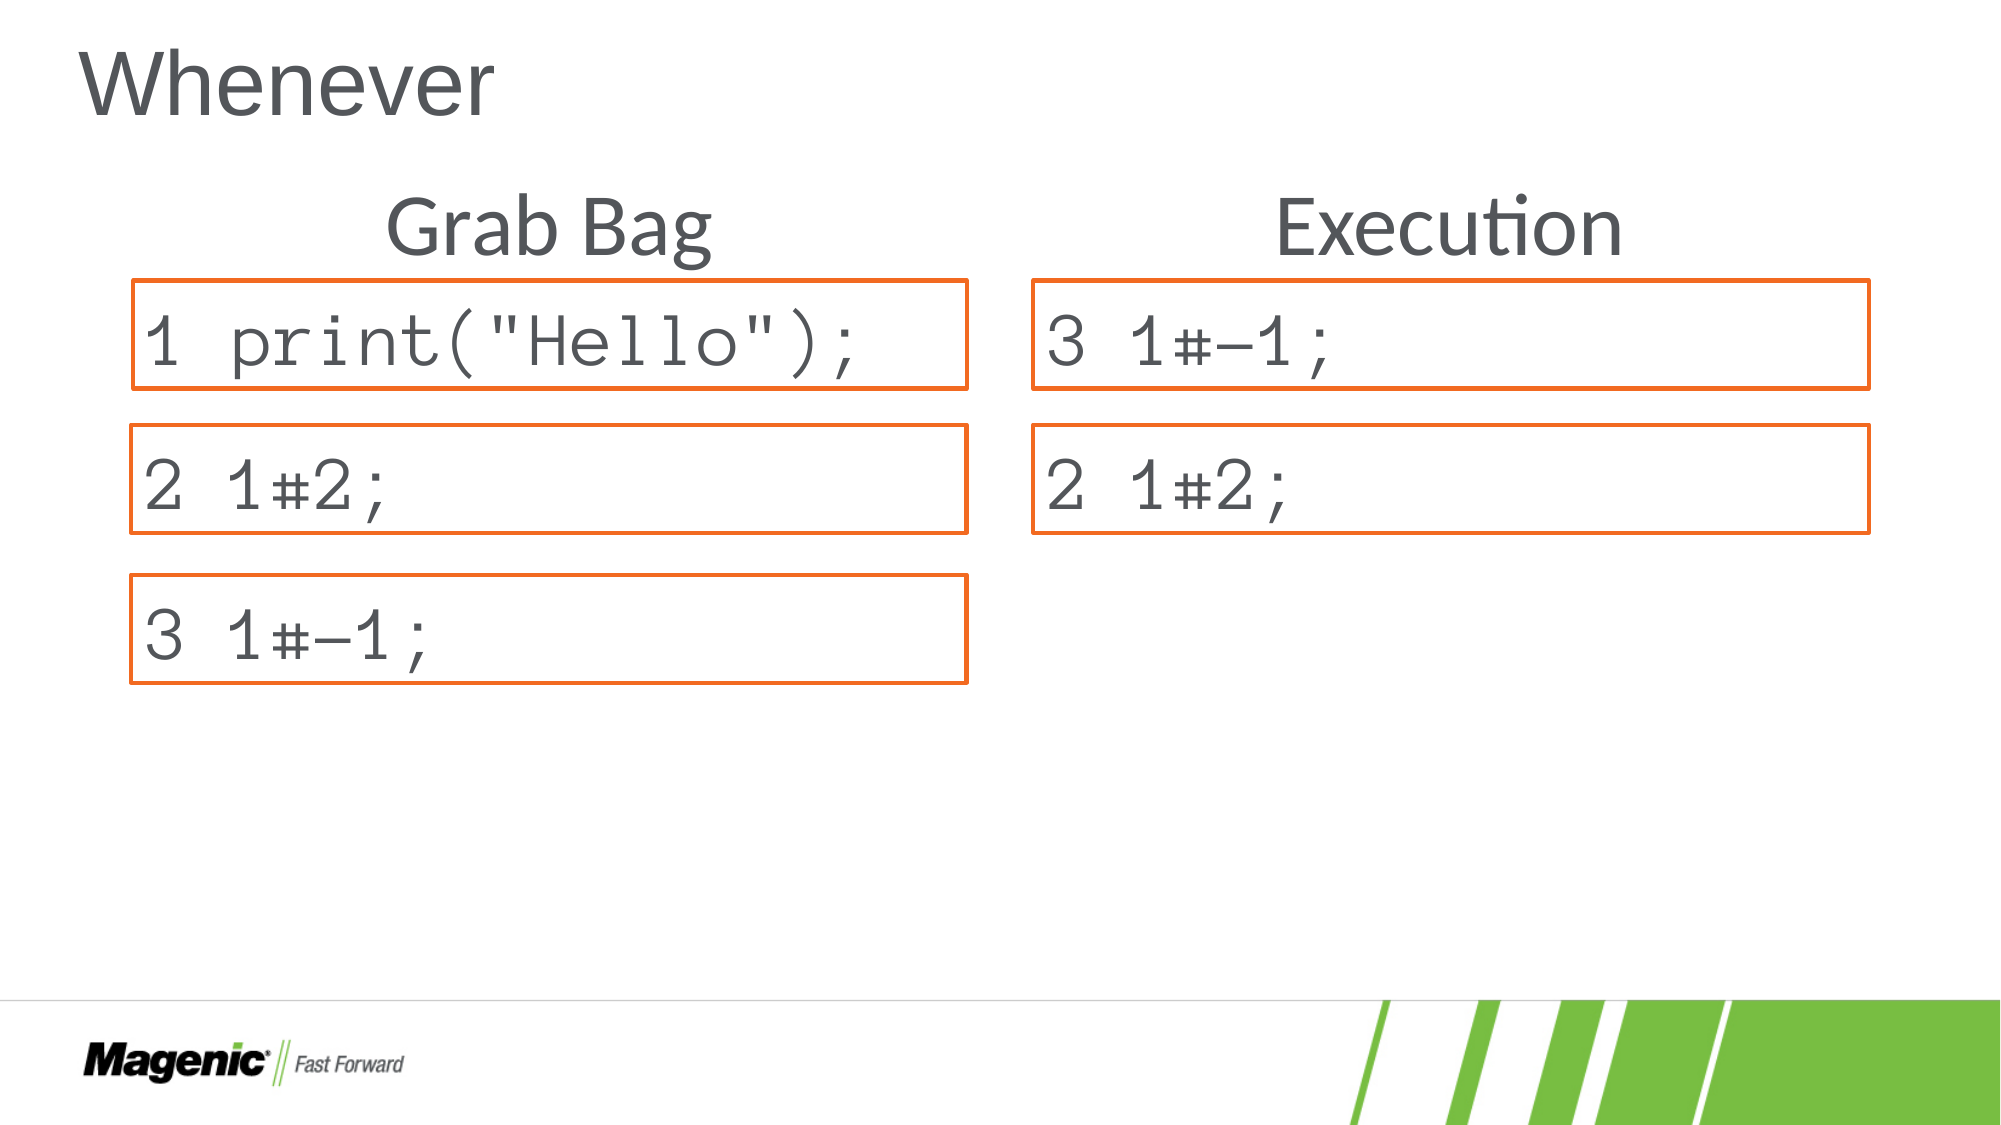

# Whenever
Execution
Grab Bag
1 print("Hello");
3 1#-1;
2 1#2;
2 1#2;
3 1#-1;